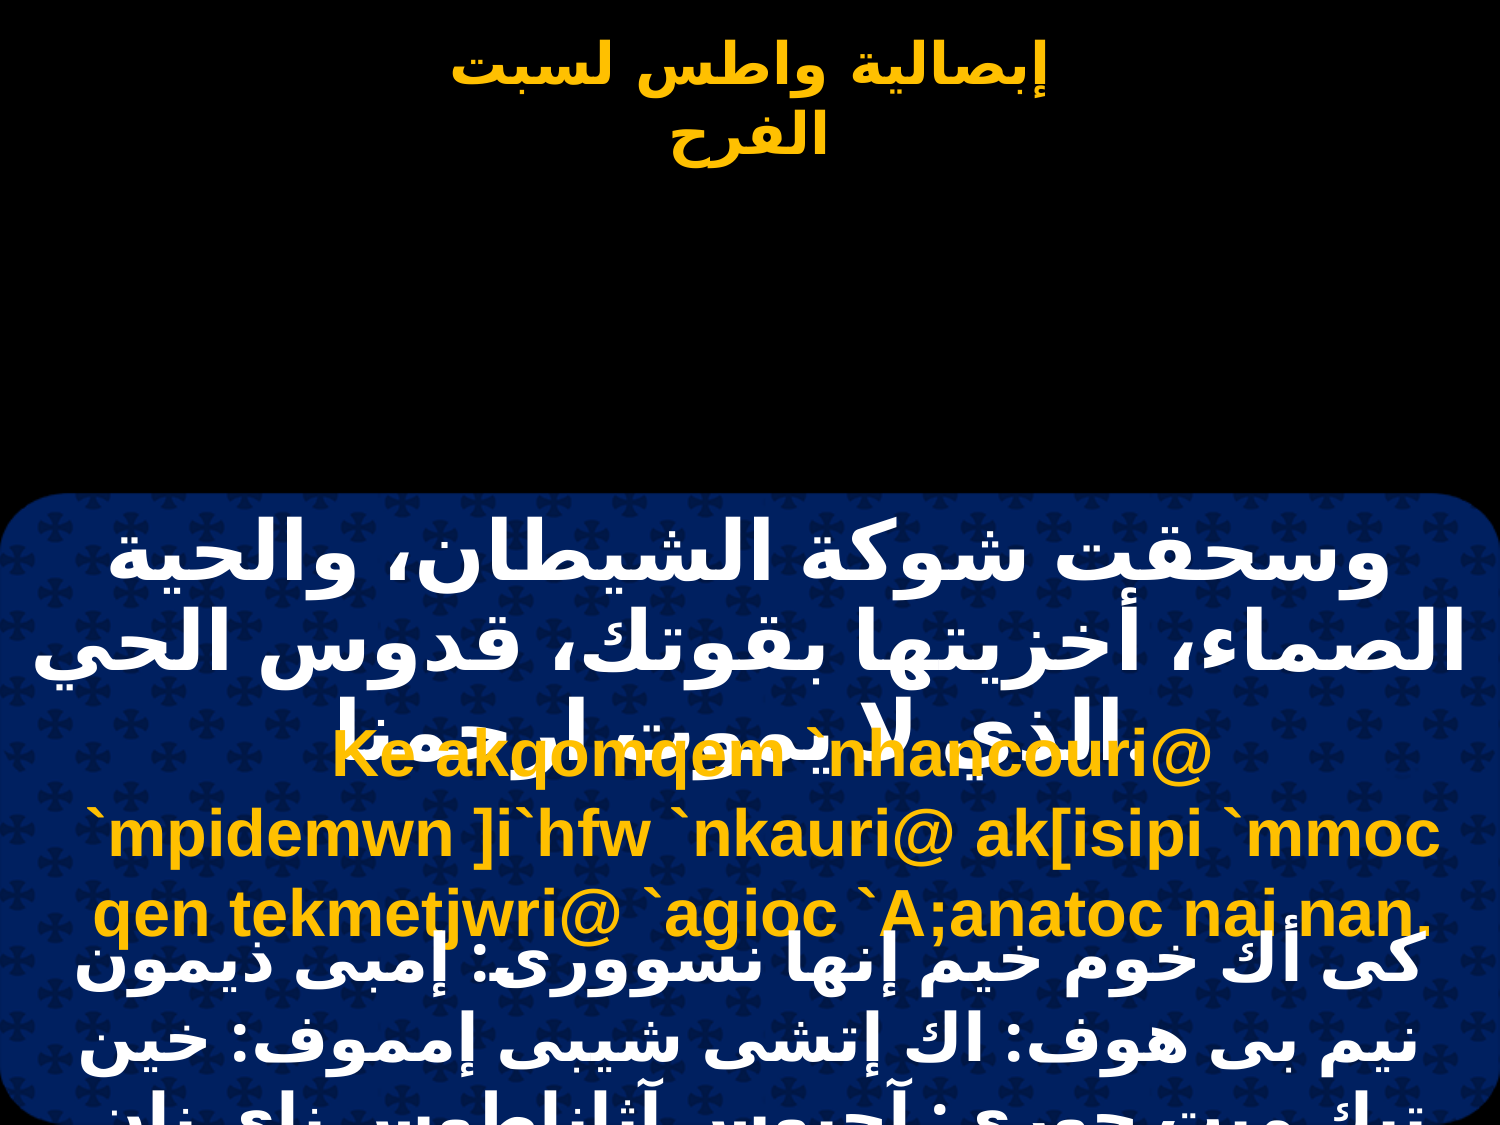

وسحقت شوكة الشيطان، والحية الصماء، أخزيتها بقوتك، قدوس الحي الذي لا يموت ارحمنا.

 Ke akqomqem `nhancouri@ `mpidemwn ]i`hfw `nkauri@ ak[isipi `mmoc qen tekmetjwri@ `agioc `A;anatoc nai nan.

كى أك خوم خيم إنها نسوورى: إمبى ذيمون نيم بى هوف: اك إتشى شيبى إمموف: خين تيك ميت جورى: آجيوس آثاناطوس ناى نان.